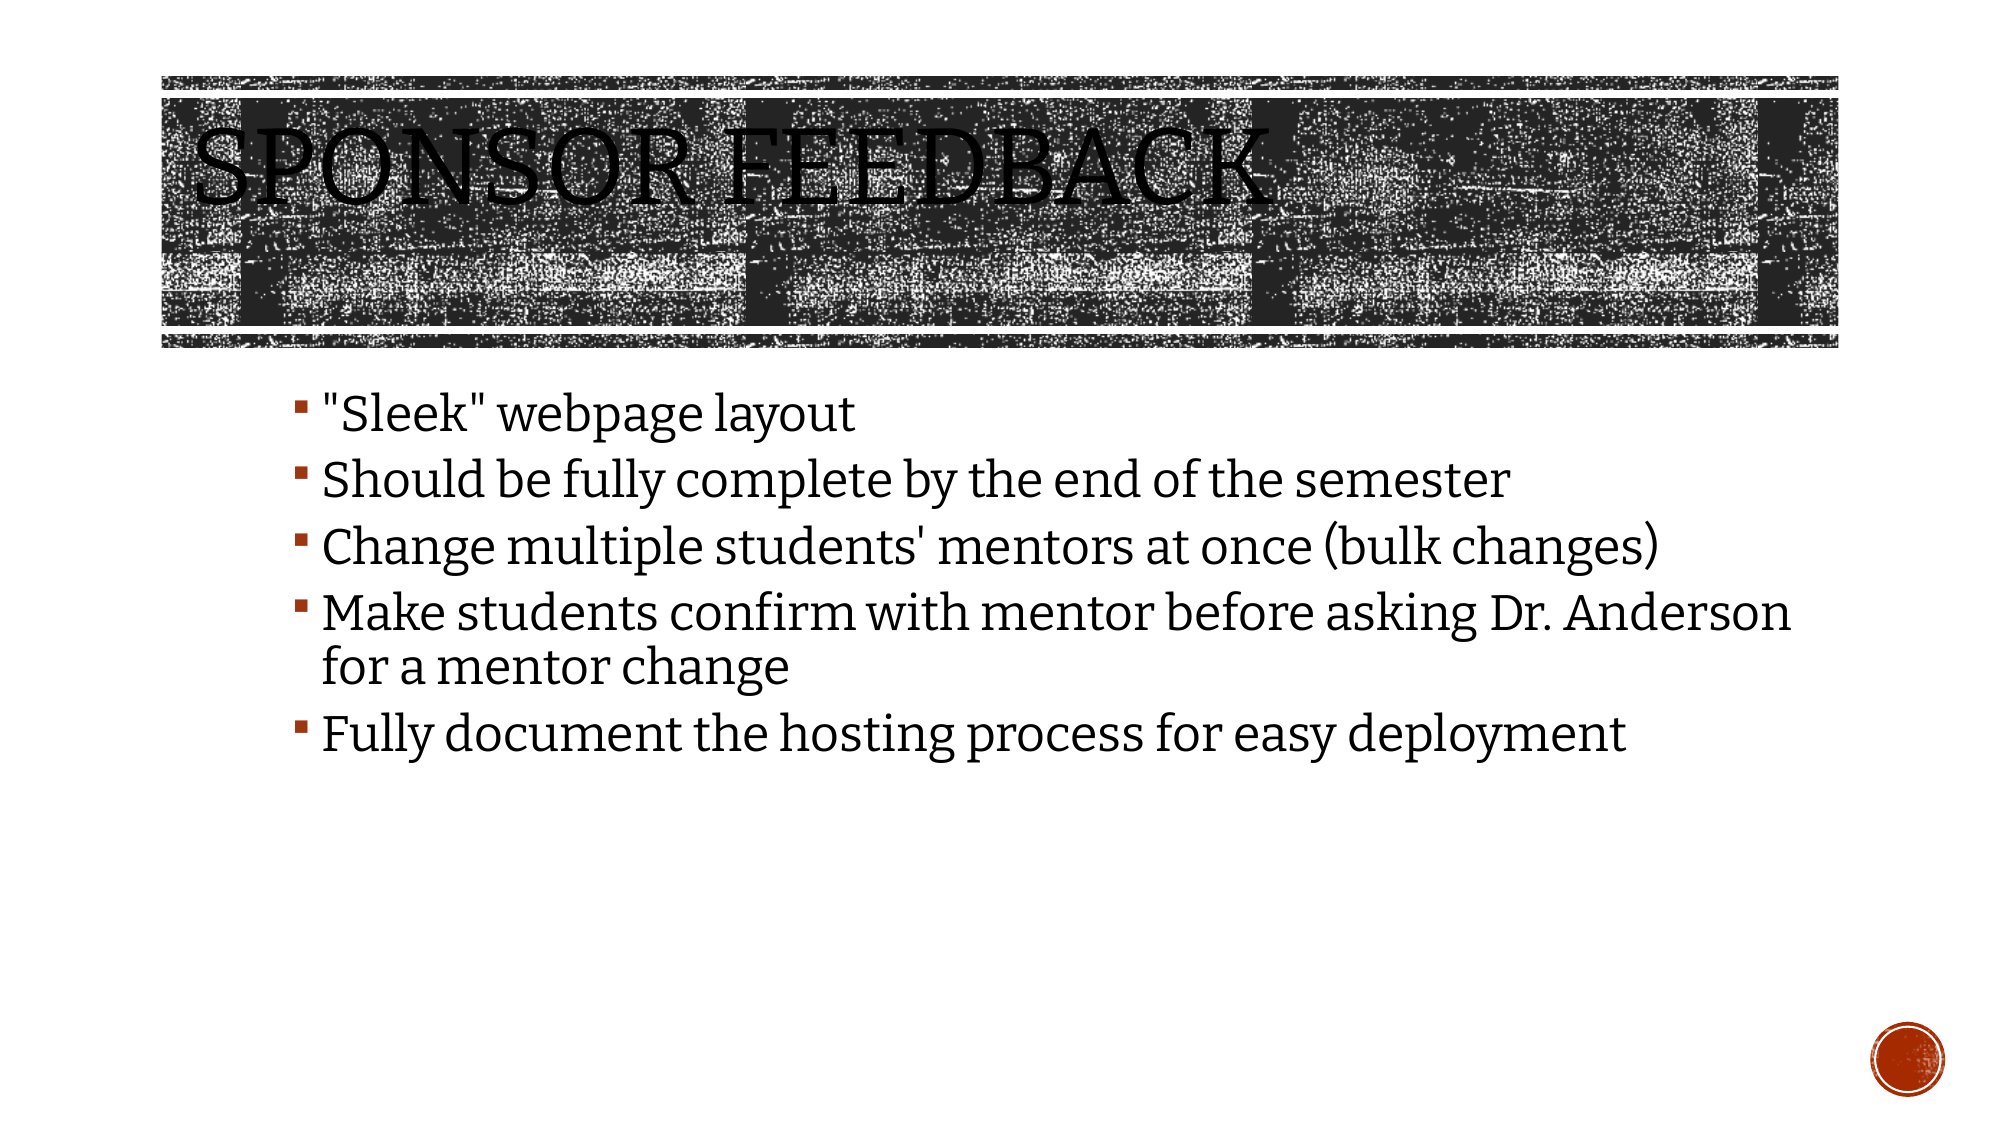

# Sponsor Feedback

"Sleek" webpage layout
Should be fully complete by the end of the semester
Change multiple students' mentors at once (bulk changes)
Make students confirm with mentor before asking Dr. Anderson for a mentor change
Fully document the hosting process for easy deployment